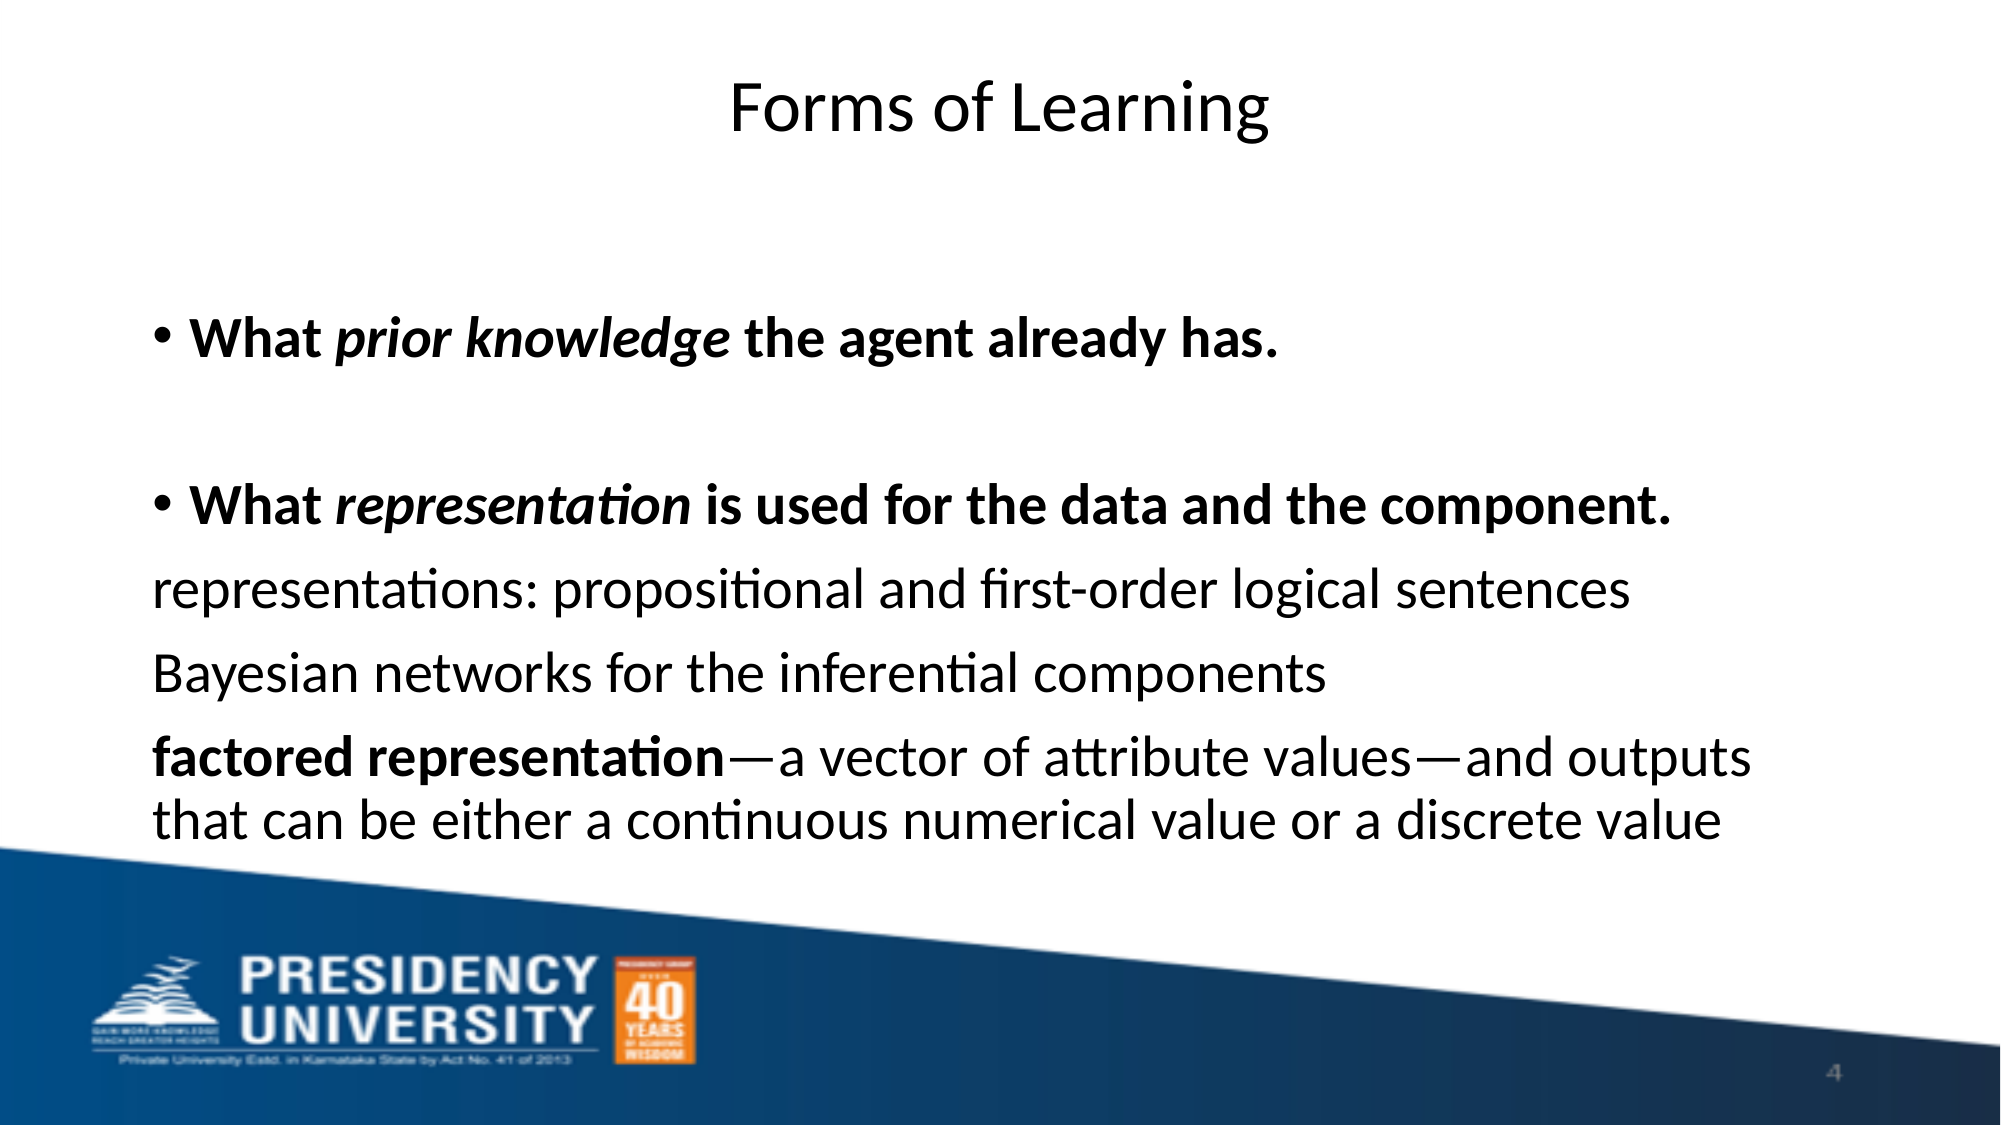

# Forms of Learning
What prior knowledge the agent already has.

What representation is used for the data and the component.
representations: propositional and first-order logical sentences
Bayesian networks for the inferential components
factored representation—a vector of attribute values—and outputs that can be either a continuous numerical value or a discrete value